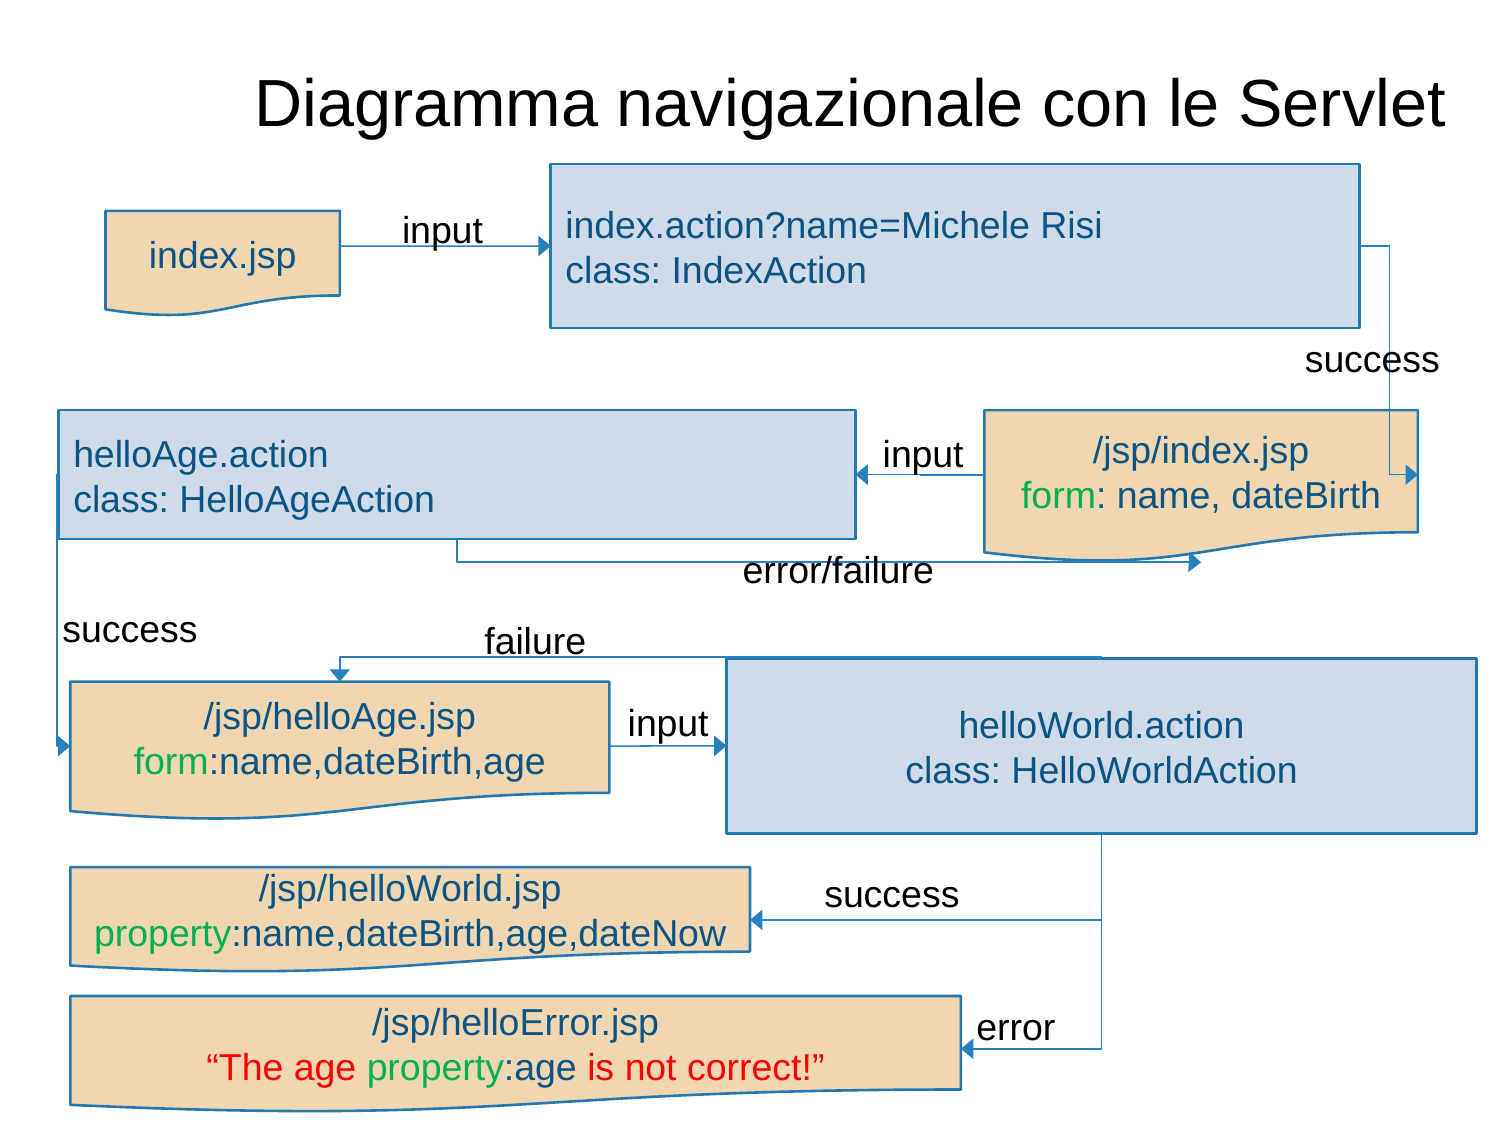

# Diagramma navigazionale con le Servlet
index.action?name=Michele Risi
class: IndexAction
input
index.jsp
success
helloAge.action
class: HelloAgeAction
/jsp/index.jsp
form: name, dateBirth
input
error/failure
success
failure
helloWorld.action
class: HelloWorldAction
/jsp/helloAge.jsp
form:name,dateBirth,age
input
success
/jsp/helloWorld.jsp
property:name,dateBirth,age,dateNow
/jsp/helloError.jsp
“The age property:age is not correct!”
error